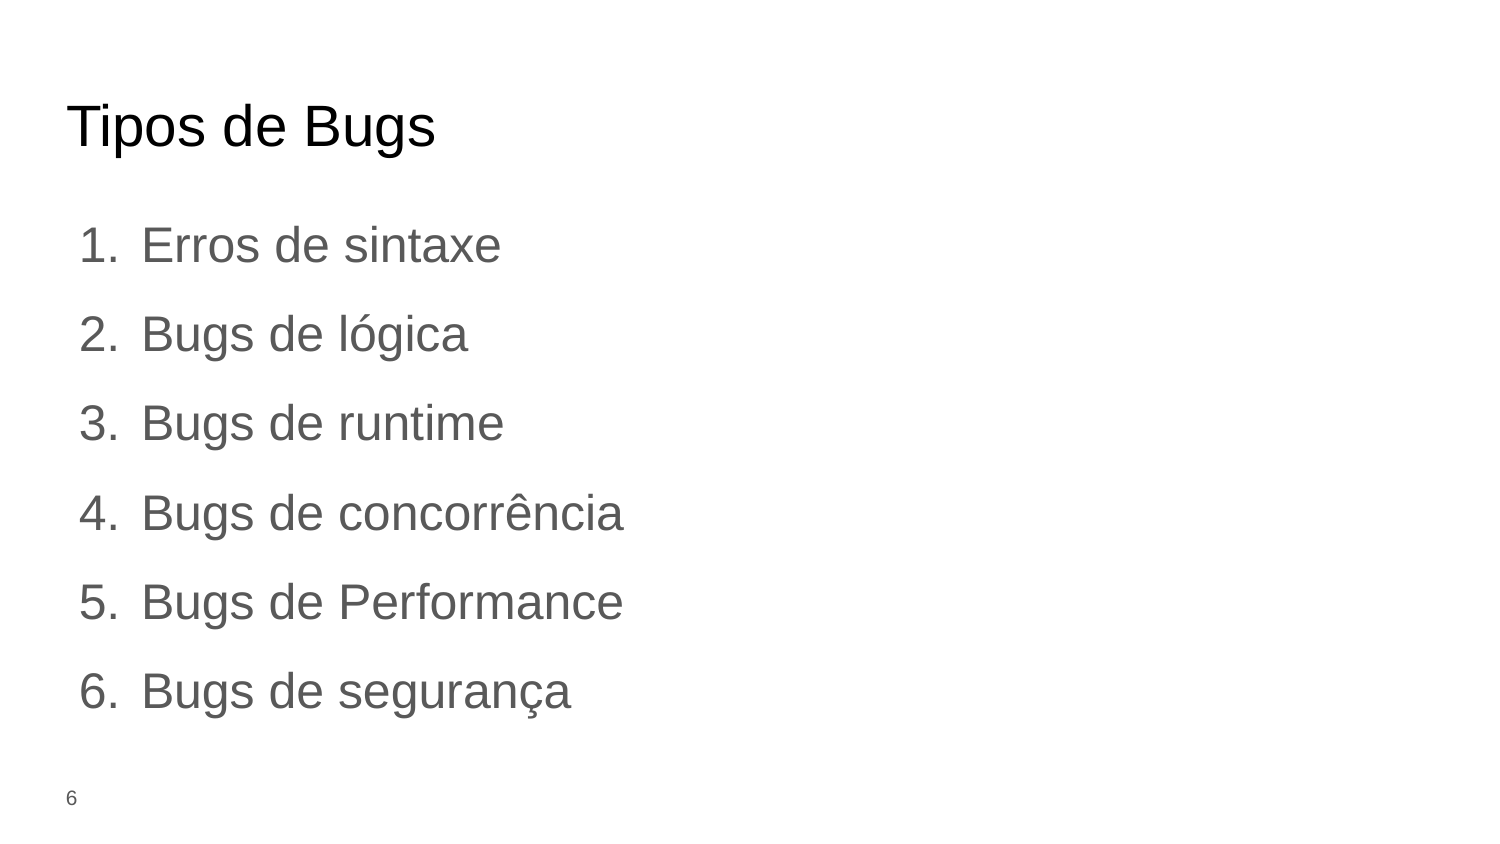

# Tipos de Bugs
Erros de sintaxe
Bugs de lógica
Bugs de runtime
Bugs de concorrência
Bugs de Performance
Bugs de segurança

6